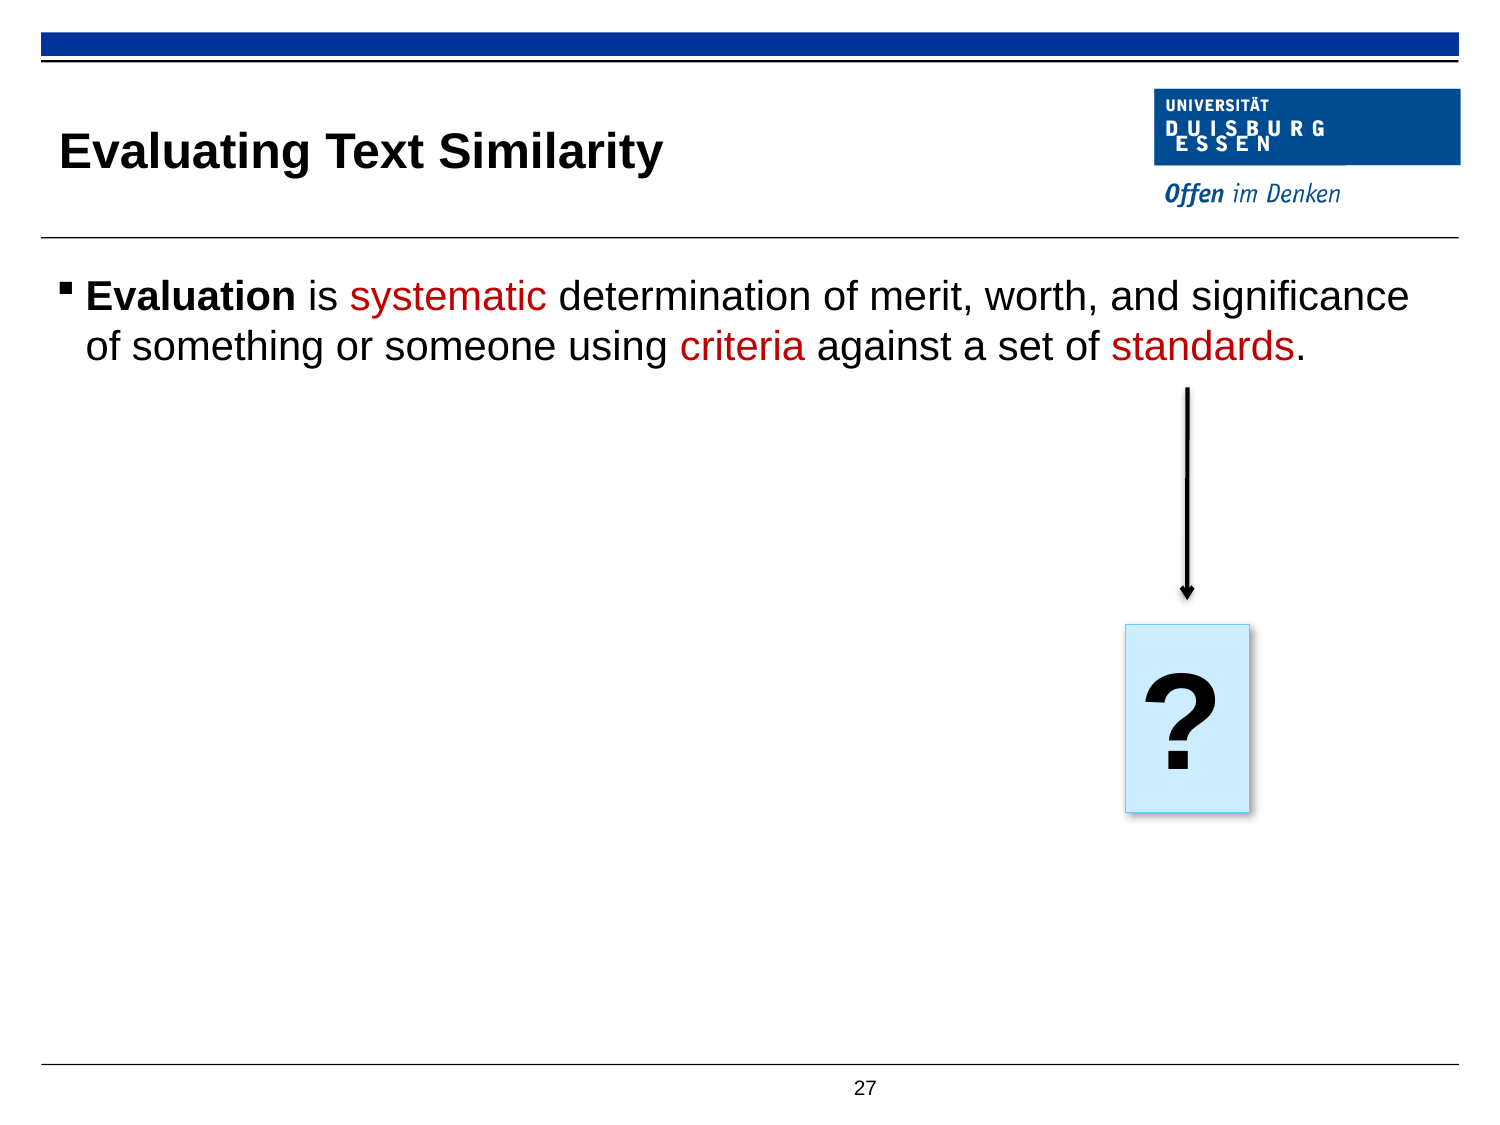

# Evaluating Text Similarity
Evaluation is systematic determination of merit, worth, and significance of something or someone using criteria against a set of standards.
?